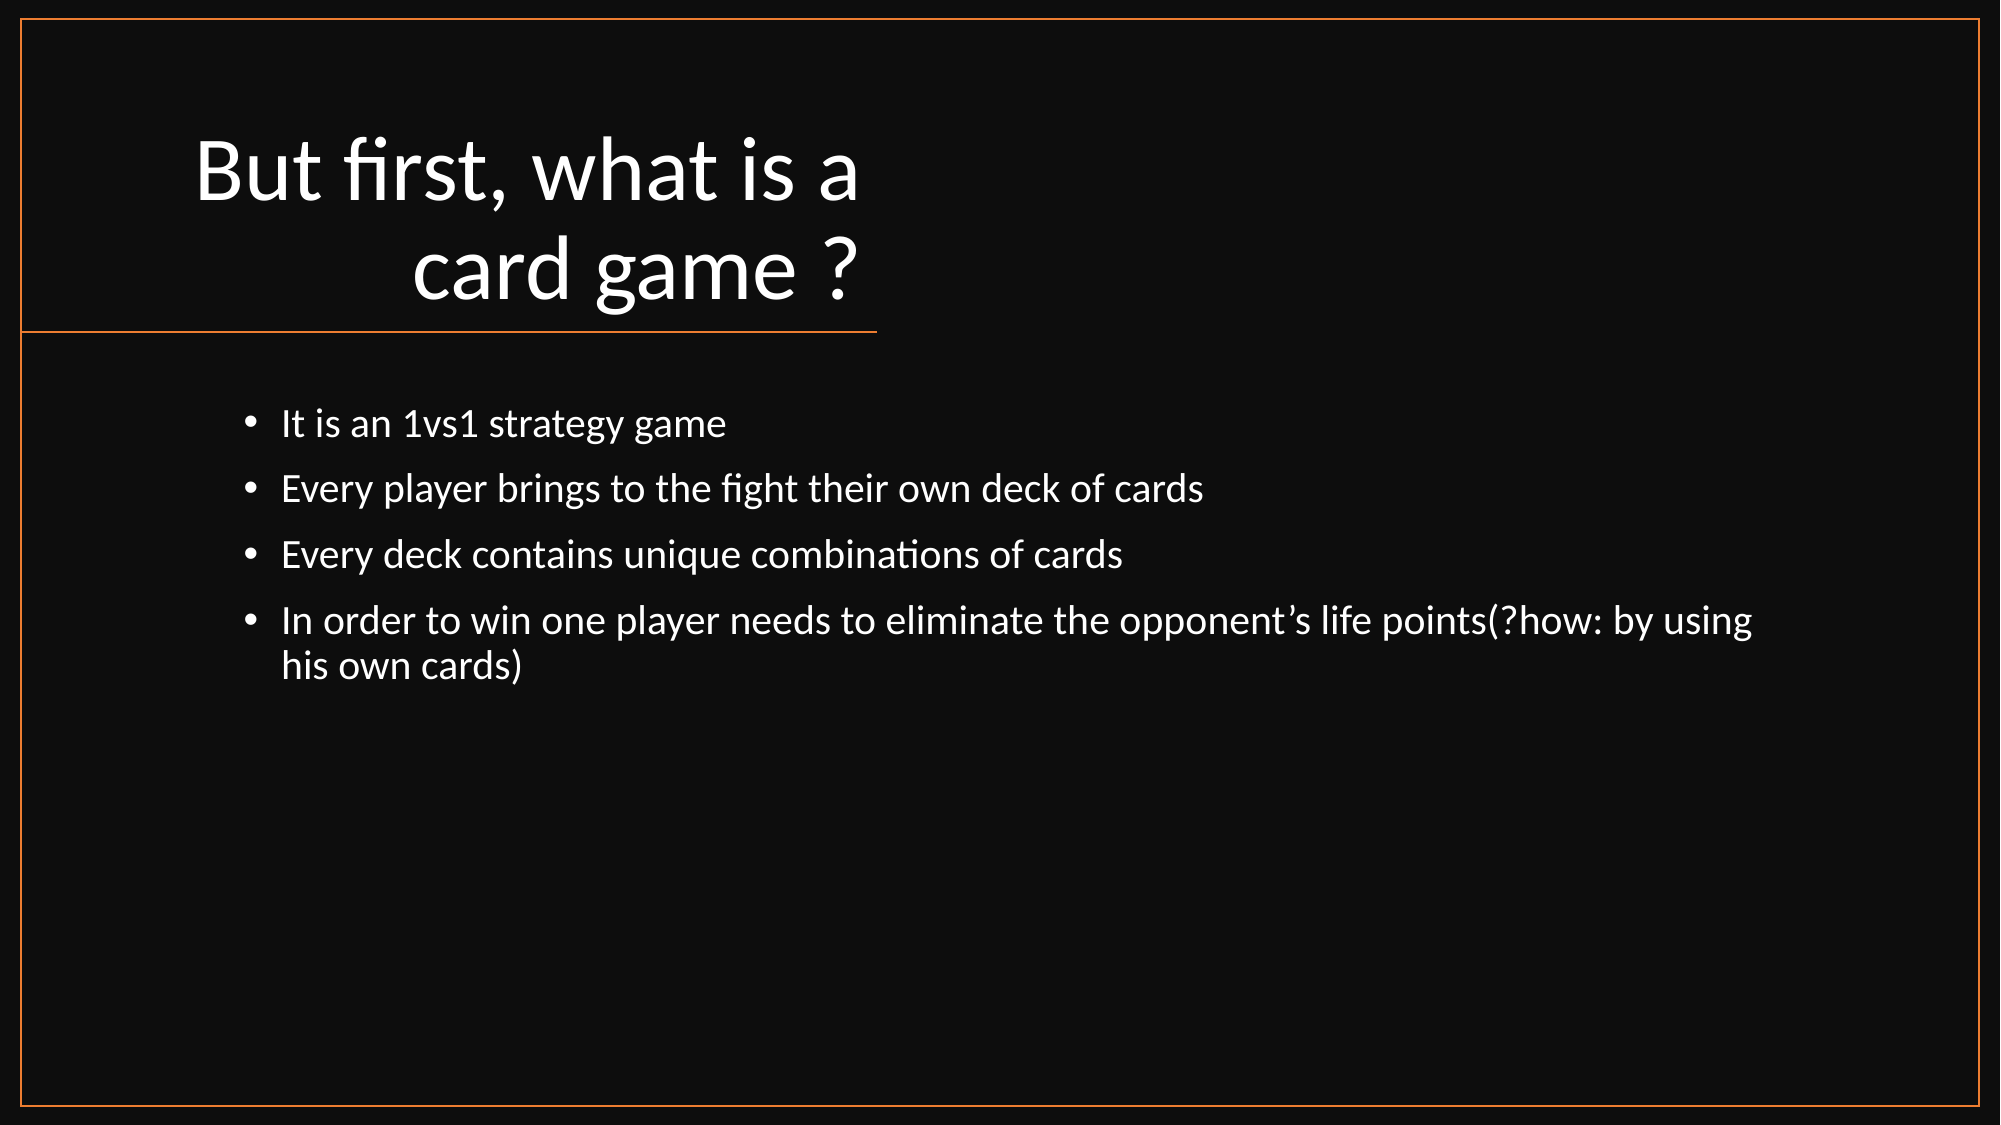

# But first, what is a card game ?
It is an 1vs1 strategy game
Every player brings to the fight their own deck of cards
Every deck contains unique combinations of cards
In order to win one player needs to eliminate the opponent’s life points(?how: by using his own cards)